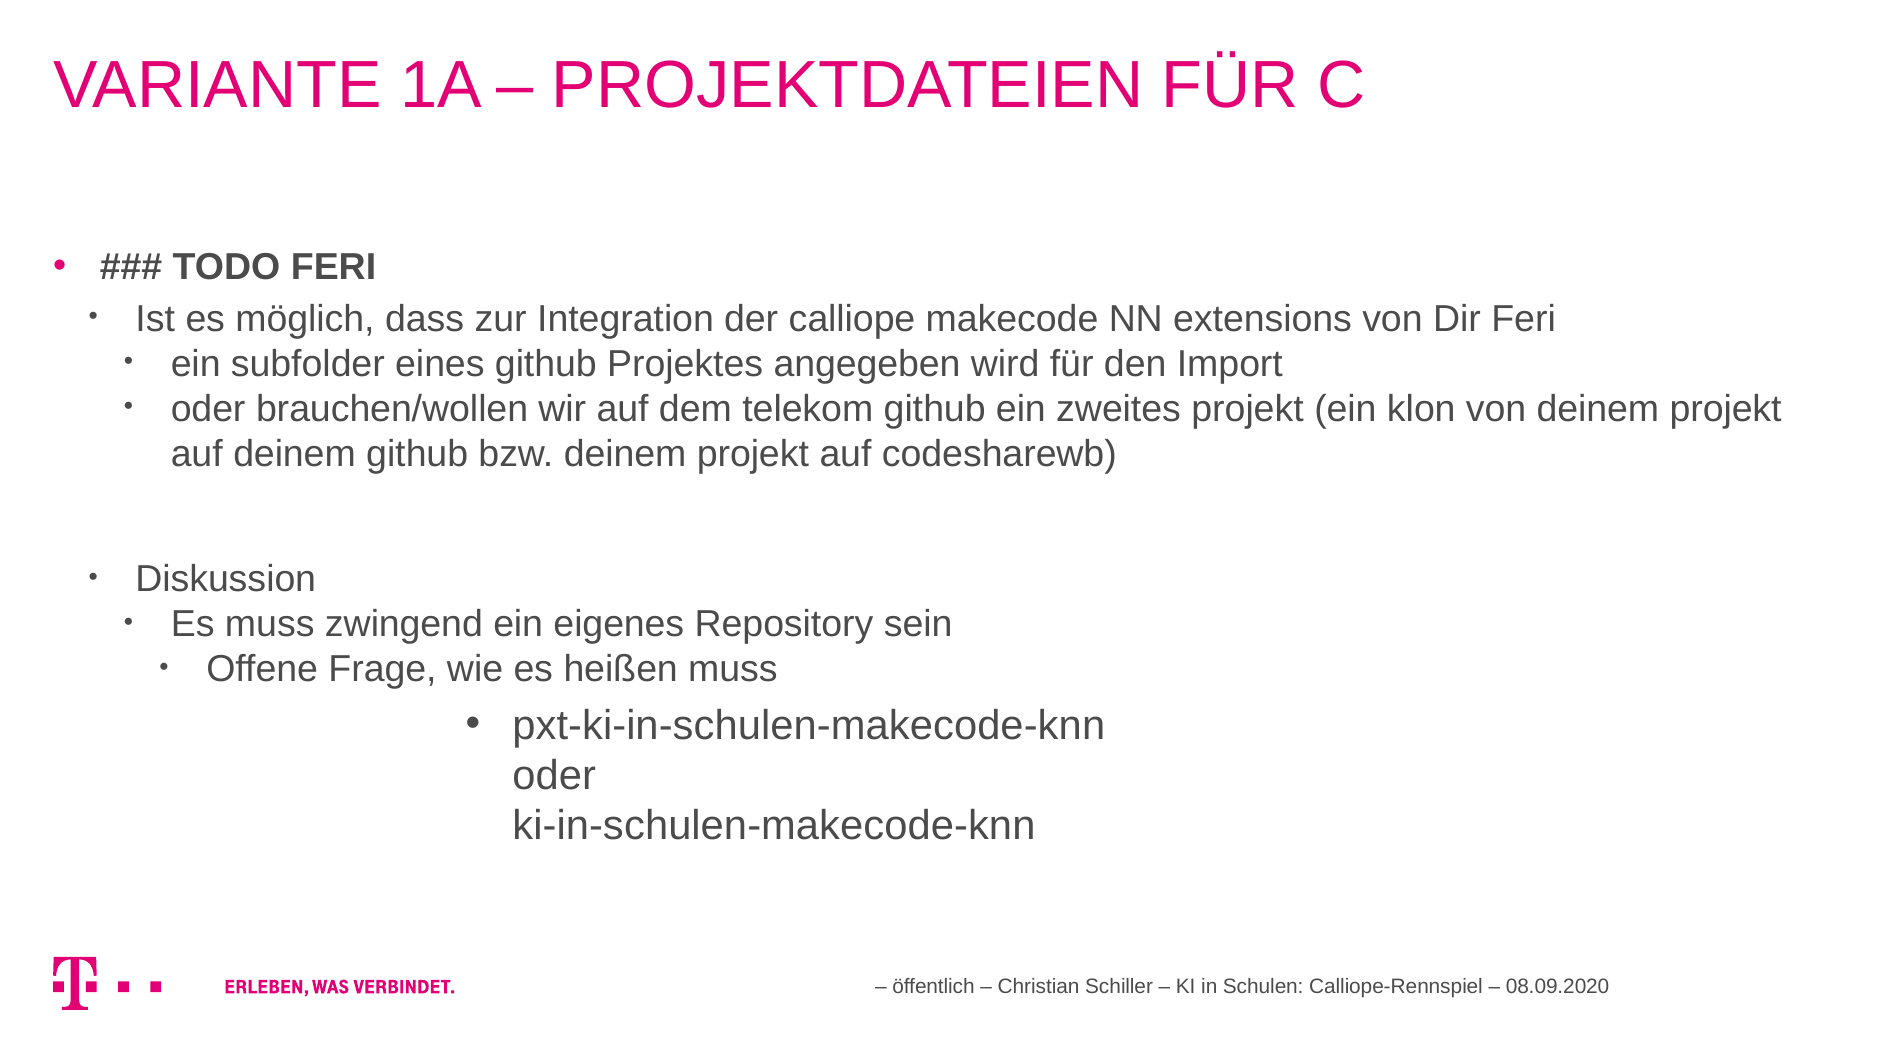

# Variante 1A – Projektdateien für C
### TODO FERI
Ist es möglich, dass zur Integration der calliope makecode NN extensions von Dir Feri
ein subfolder eines github Projektes angegeben wird für den Import
oder brauchen/wollen wir auf dem telekom github ein zweites projekt (ein klon von deinem projekt auf deinem github bzw. deinem projekt auf codesharewb)

Diskussion
Es muss zwingend ein eigenes Repository sein
Offene Frage, wie es heißen muss
pxt-ki-in-schulen-makecode-knn
oder
ki-in-schulen-makecode-knn
– öffentlich – Christian Schiller – KI in Schulen: Calliope-Rennspiel – 08.09.2020